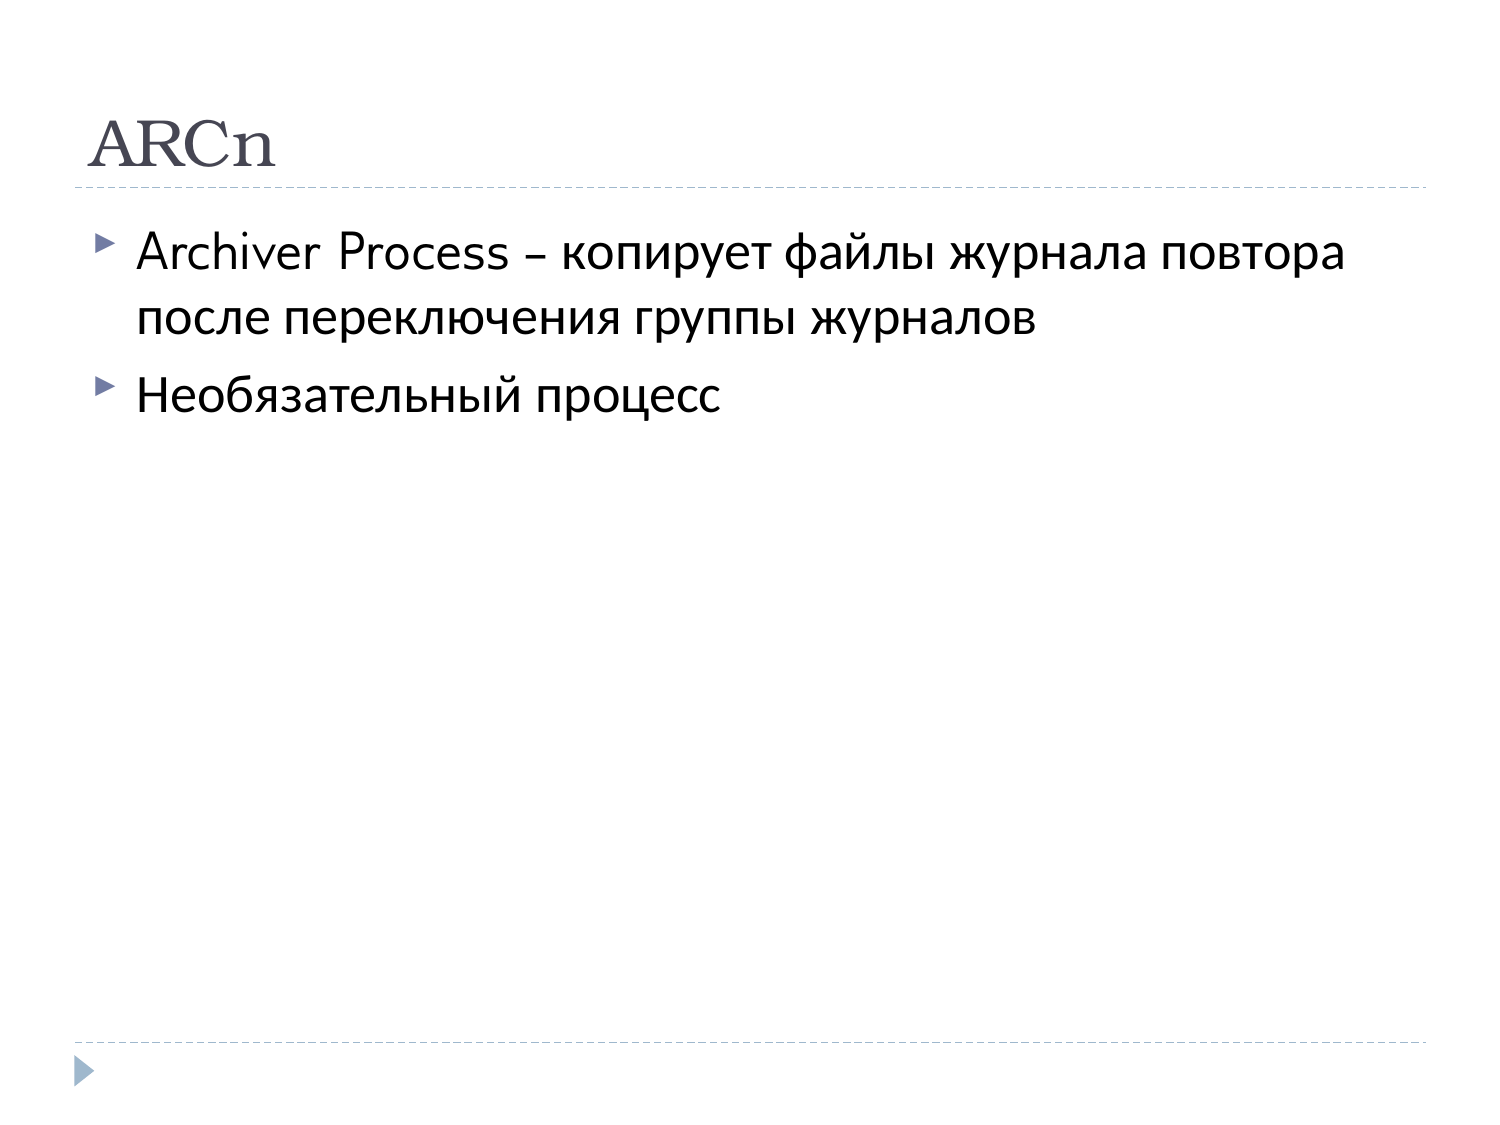

# ARCn
Archiver Process – копирует файлы журнала повтора после переключения группы журналов
Необязательный процесс